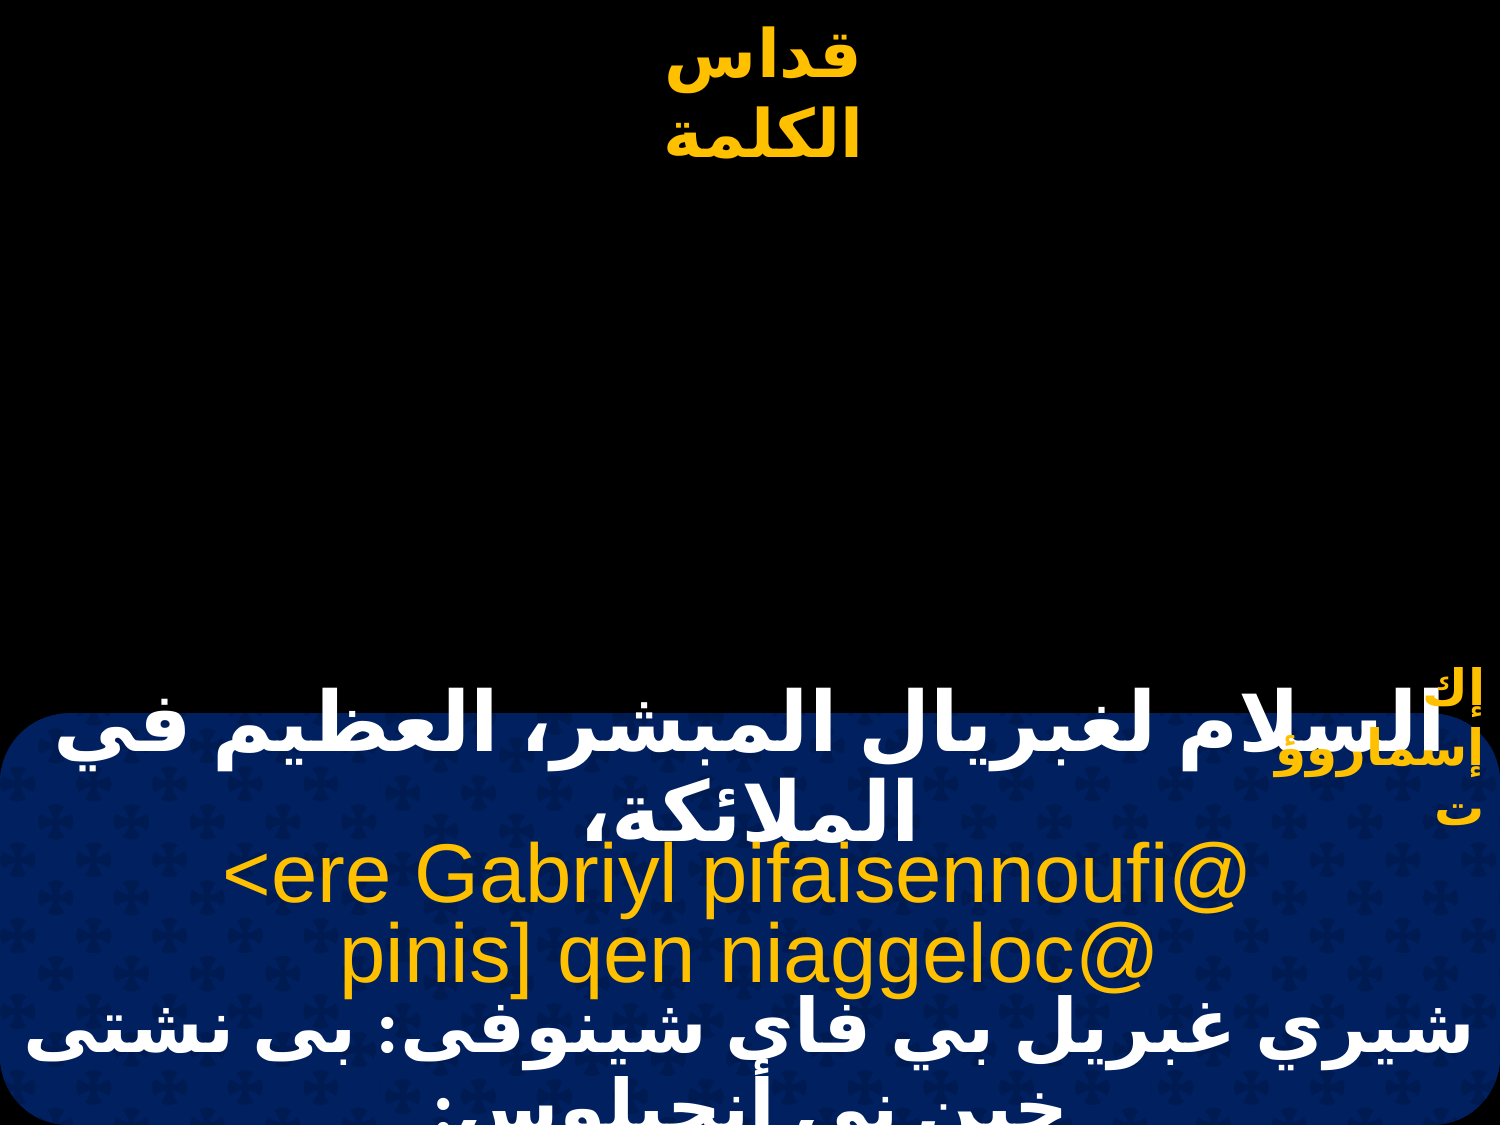

إك إسماروؤت
# السلام لغبريال المبشر، العظيم في الملائكة،
<ere Gabriyl pifaisennoufi@
pinis] qen niaggeloc@
شيري غبريل بي فاى شينوفى: بى نشتى خين نى أنجيلوس: